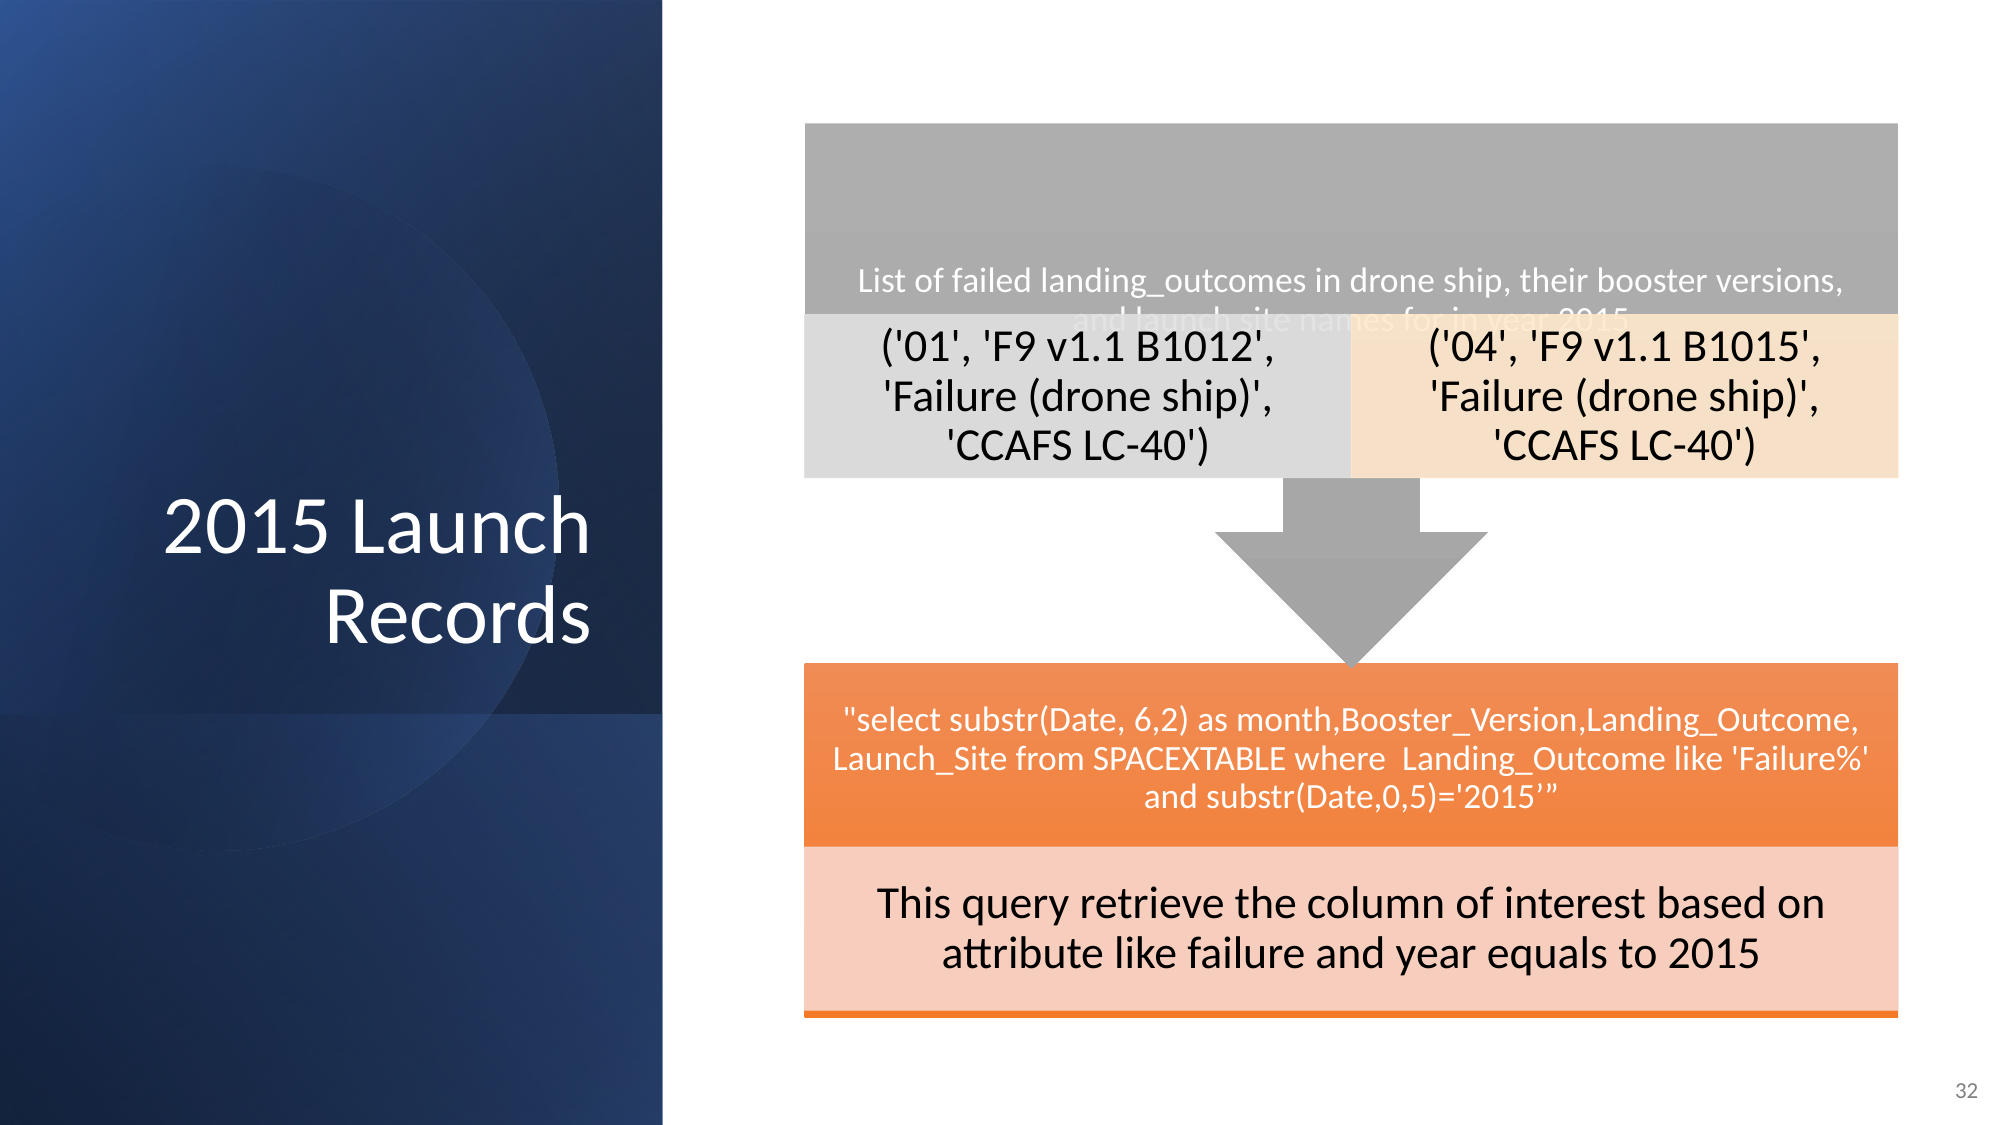

"select substr(Date, 6,2) as month,Booster_Version,Landing_Outcome, Launch_Site from SPACEXTABLE where  Landing_Outcome like 'Failure%' and substr(Date,0,5)='2015’”
This query retrieve the column of interest based on attribute like failure and year equals to 2015
List of failed landing_outcomes in drone ship, their booster versions, and launch site names for in year 2015
('01', 'F9 v1.1 B1012', 'Failure (drone ship)', 'CCAFS LC-40')
('04', 'F9 v1.1 B1015', 'Failure (drone ship)', 'CCAFS LC-40')

2015 Launch Records

32